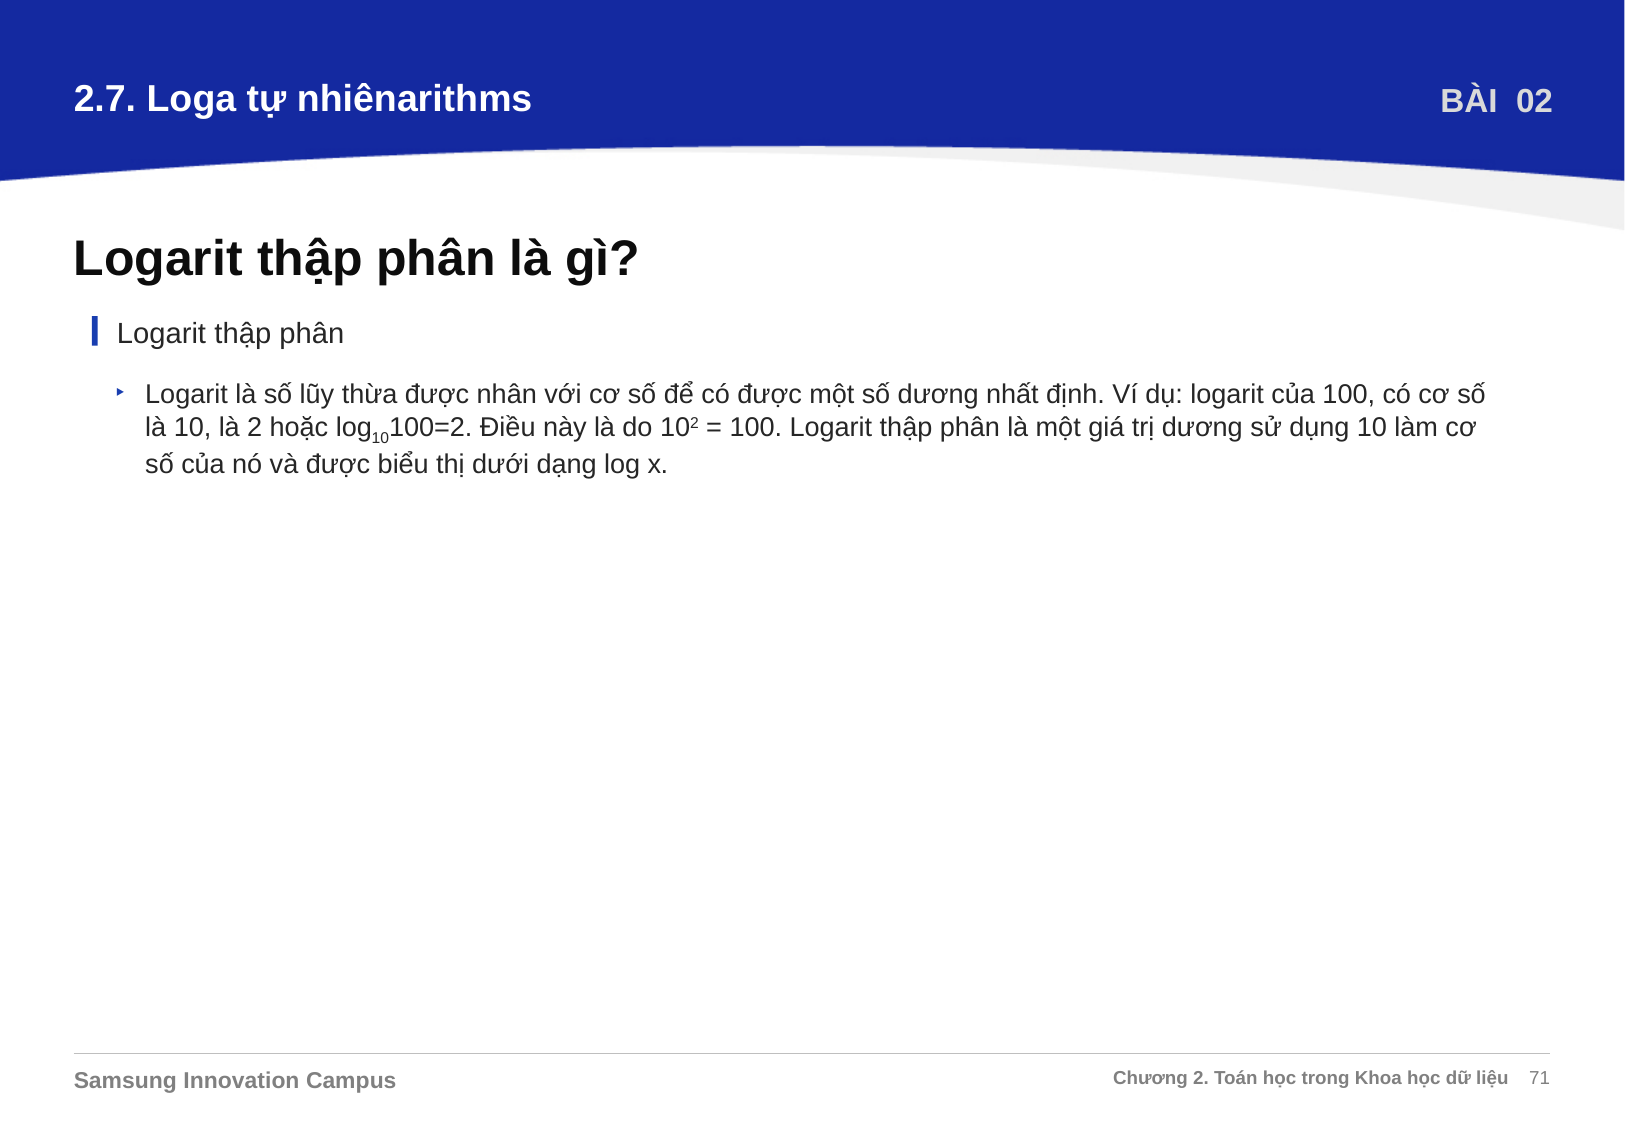

2.7. Loga tự nhiênarithms
BÀI  02
Logarit thập phân là gì?
Logarit thập phân

Logarit là số lũy thừa được nhân với cơ số để có được một số dương nhất định. Ví dụ: logarit của 100, có cơ số là 10, là 2 hoặc log10100=2. Điều này là do 102 = 100. Logarit thập phân là một giá trị dương sử dụng 10 làm cơ số của nó và được biểu thị dưới dạng log x.